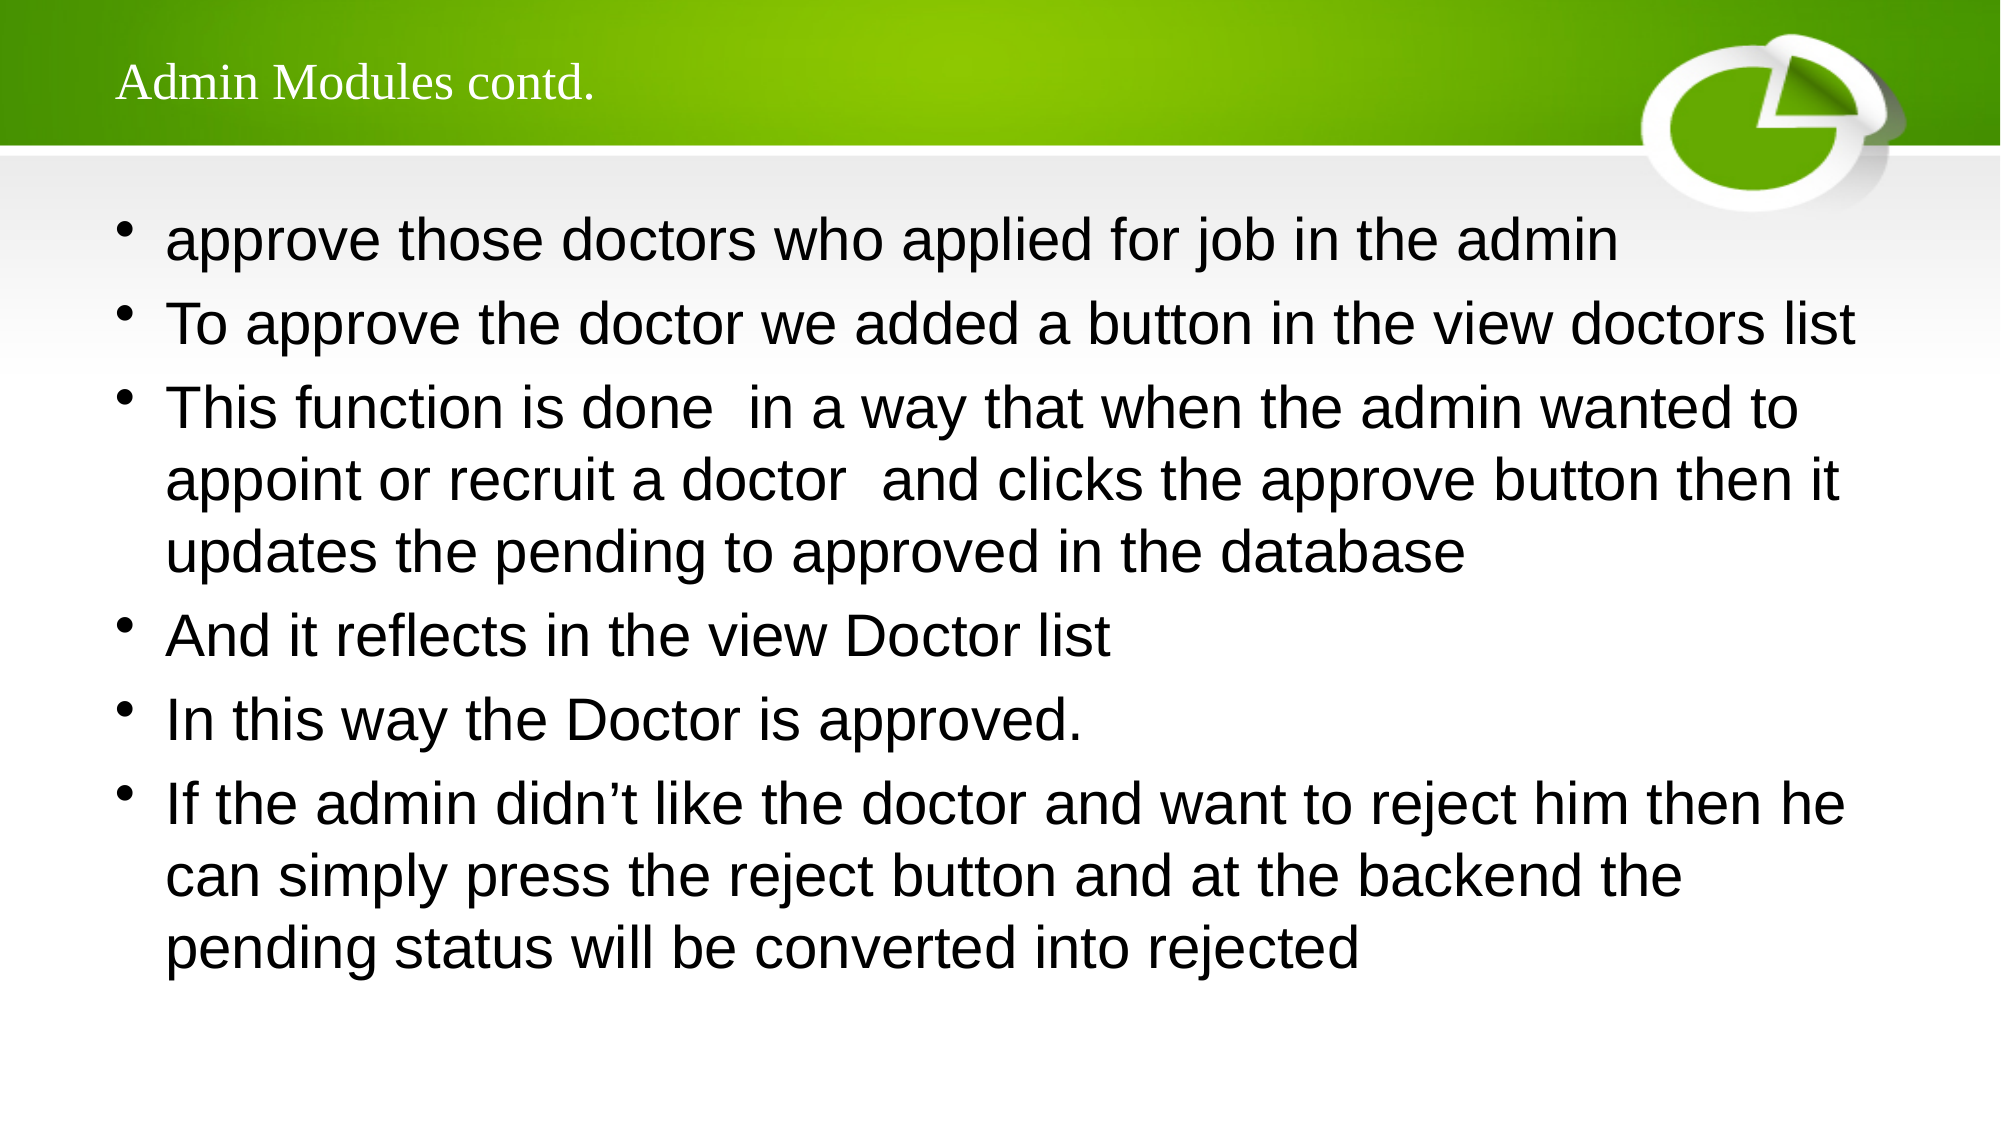

# Admin Modules contd.
approve those doctors who applied for job in the admin
To approve the doctor we added a button in the view doctors list
This function is done  in a way that when the admin wanted to appoint or recruit a doctor  and clicks the approve button then it updates the pending to approved in the database
And it reflects in the view Doctor list
In this way the Doctor is approved.
If the admin didn’t like the doctor and want to reject him then he can simply press the reject button and at the backend the pending status will be converted into rejected